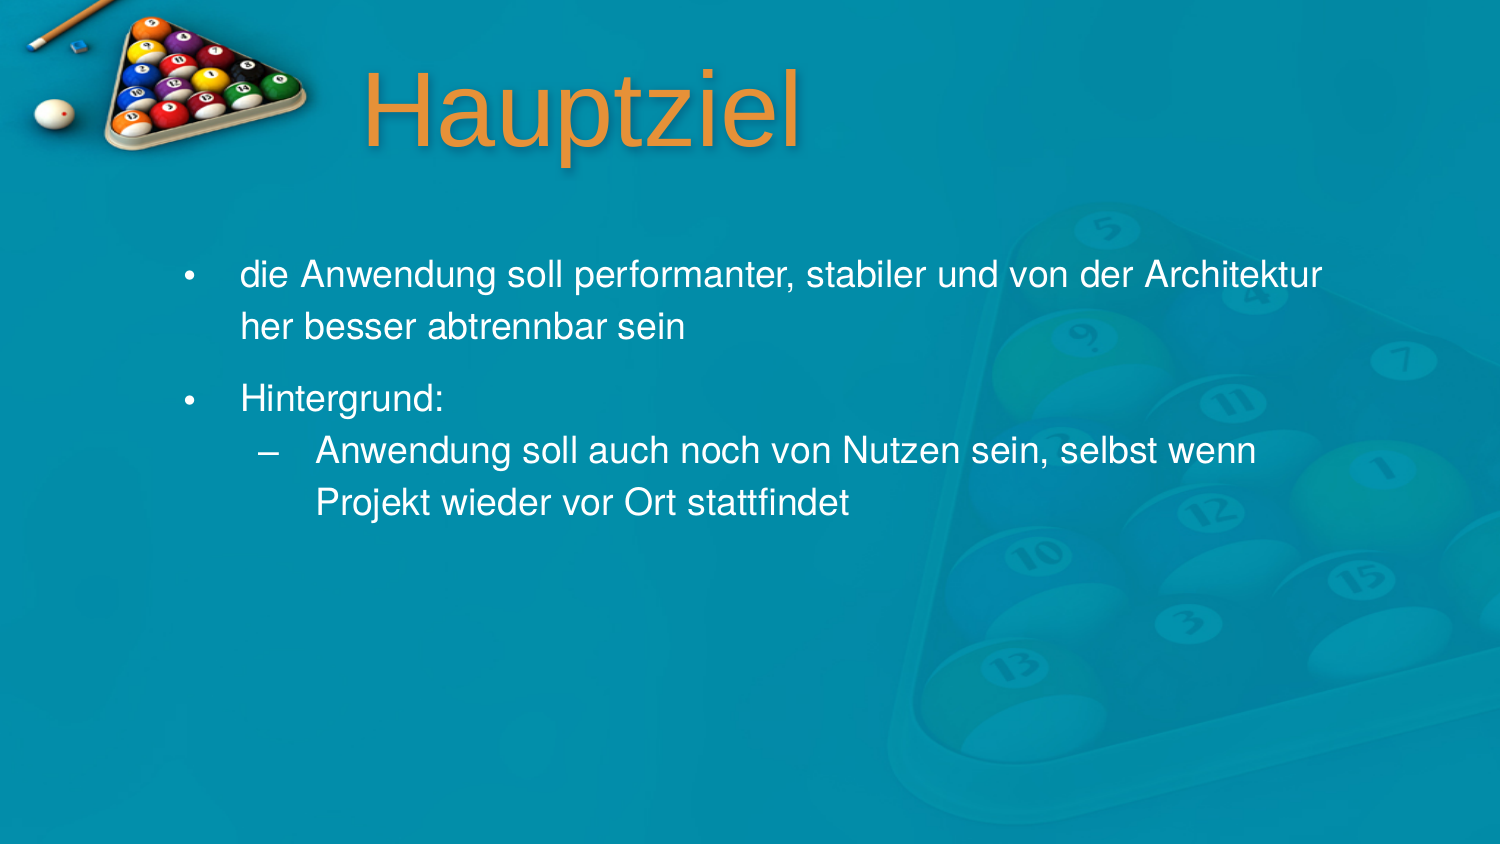

# Hauptziel
die Anwendung soll performanter, stabiler und von der Architektur her besser abtrennbar sein
Hintergrund:
Anwendung soll auch noch von Nutzen sein, selbst wenn Projekt wieder vor Ort stattfindet